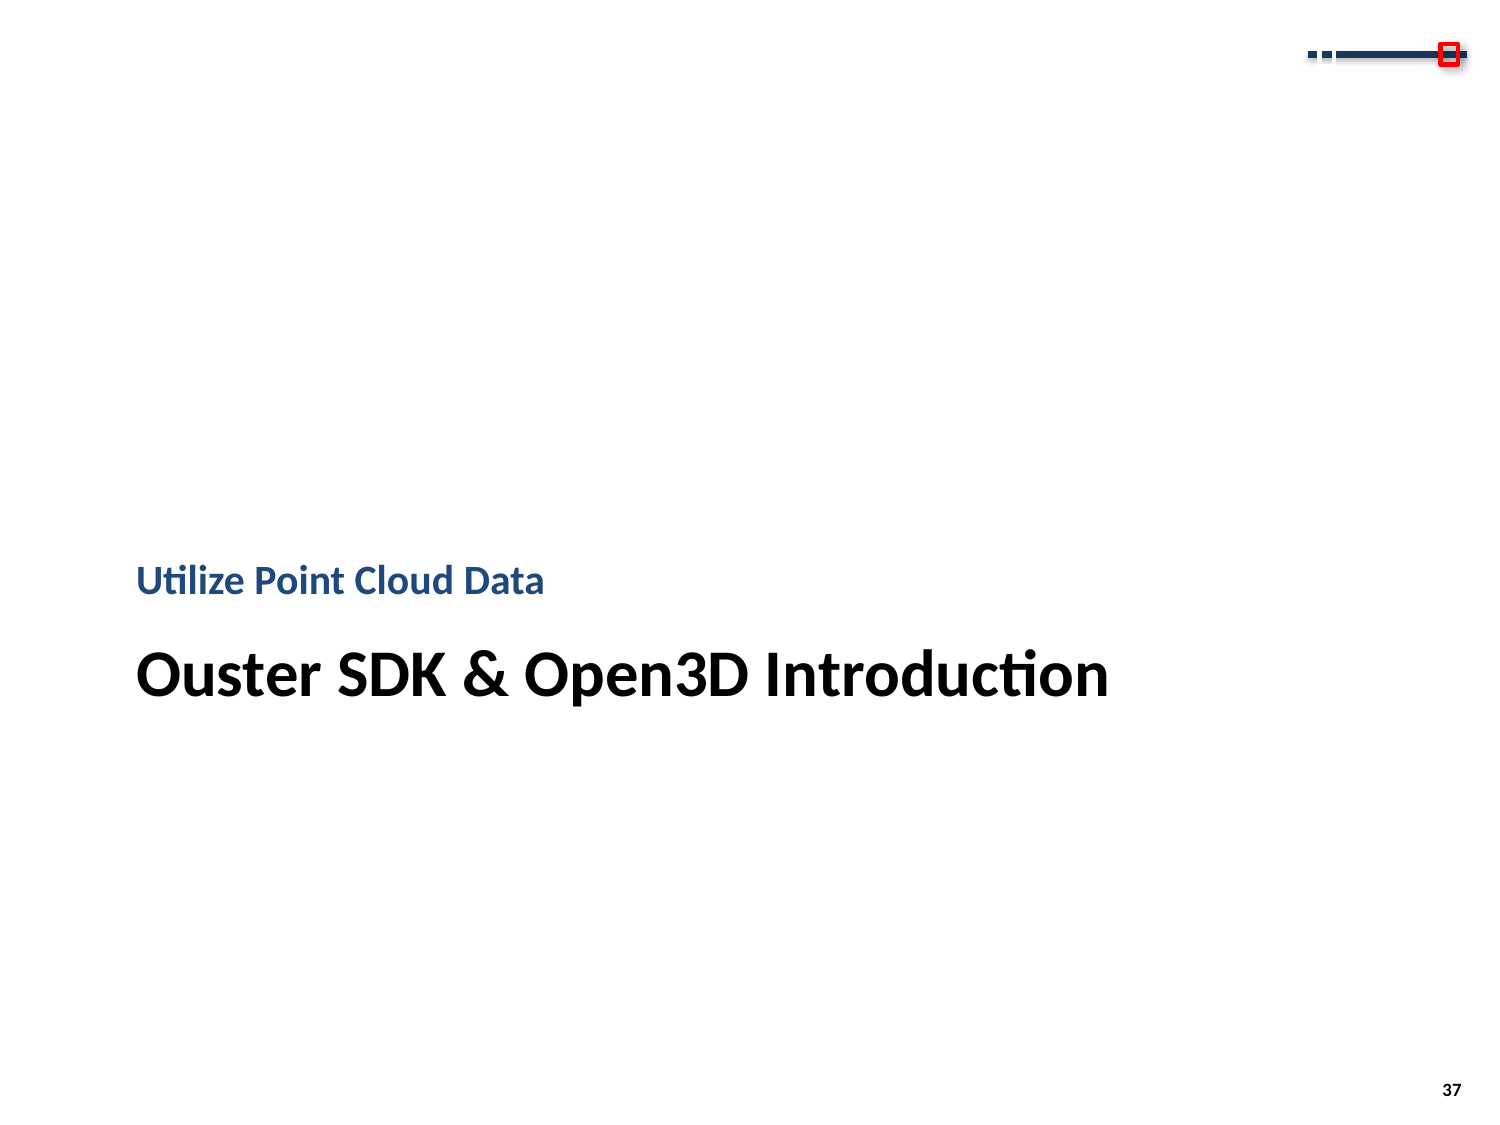

Utilize Point Cloud Data
# Ouster SDK & Open3D Introduction

37